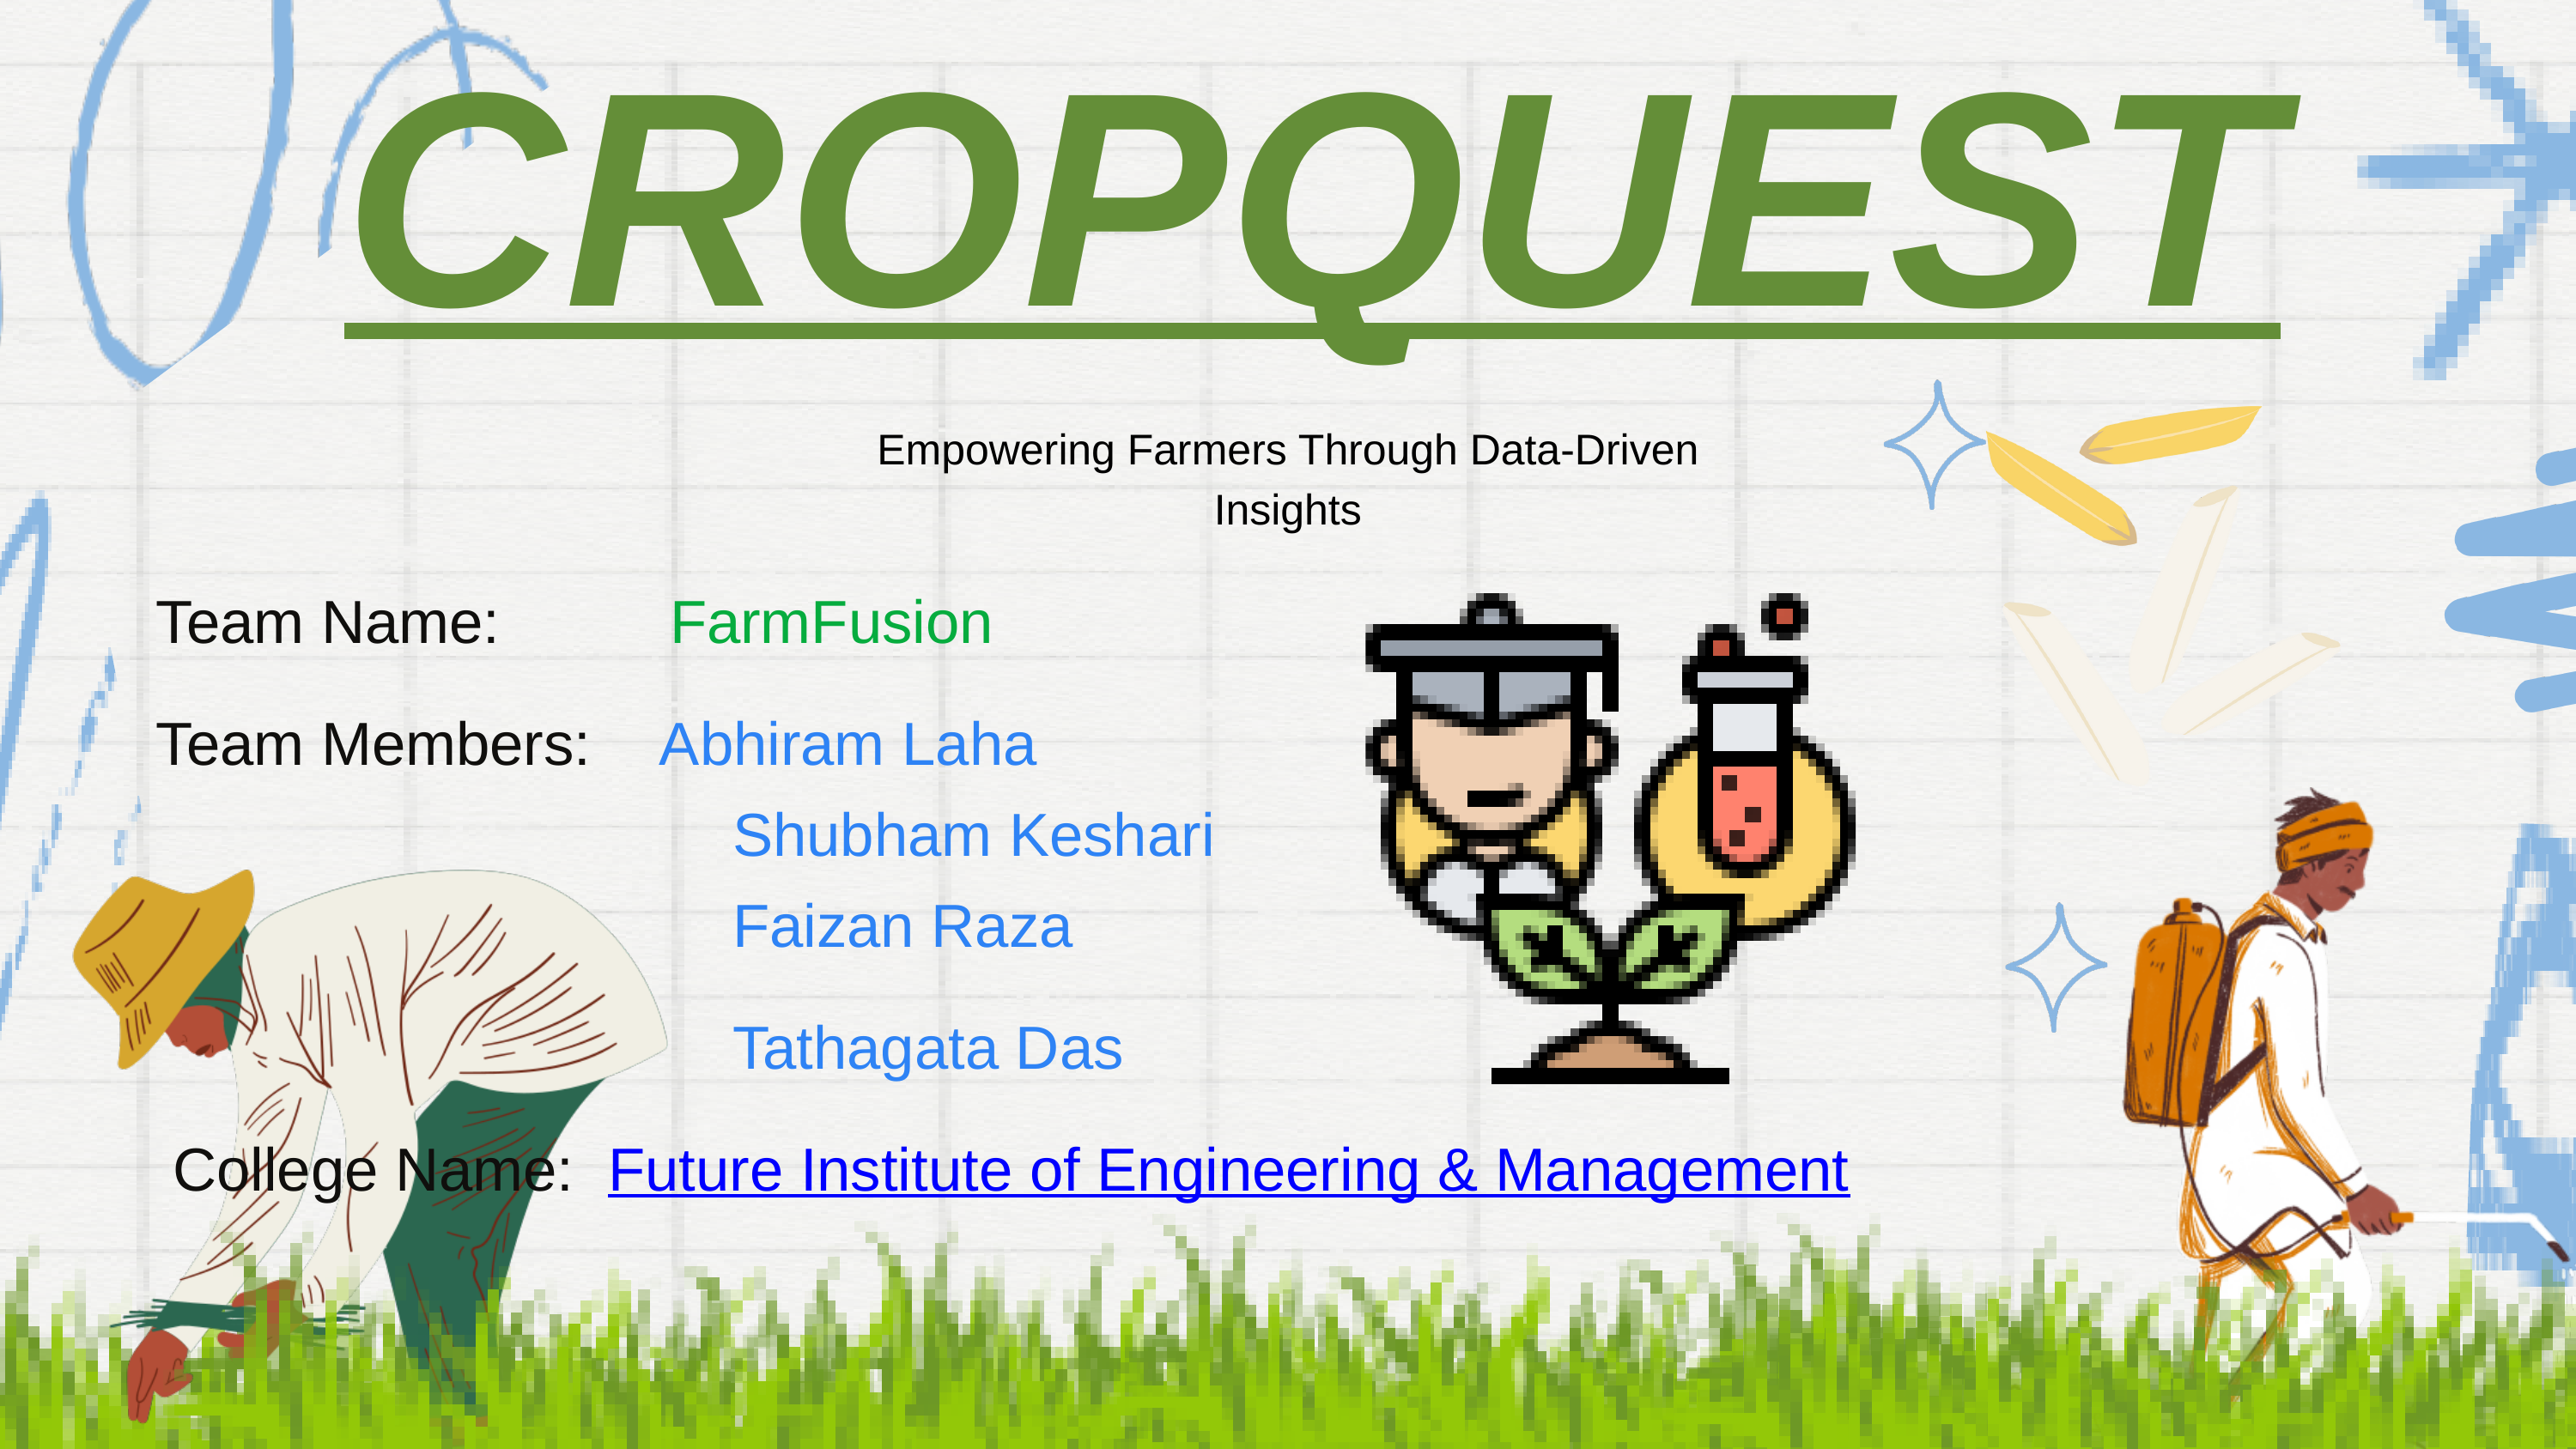

CROPQUEST

Empowering Farmers Through Data-Driven Insights

Team Name:          FarmFusion
Team Members:    Abhiram Laha
                                  Shubham Keshari
                                  Faizan Raza
                                  Tathagata Das
 College Name:  Future Institute of Engineering & Management